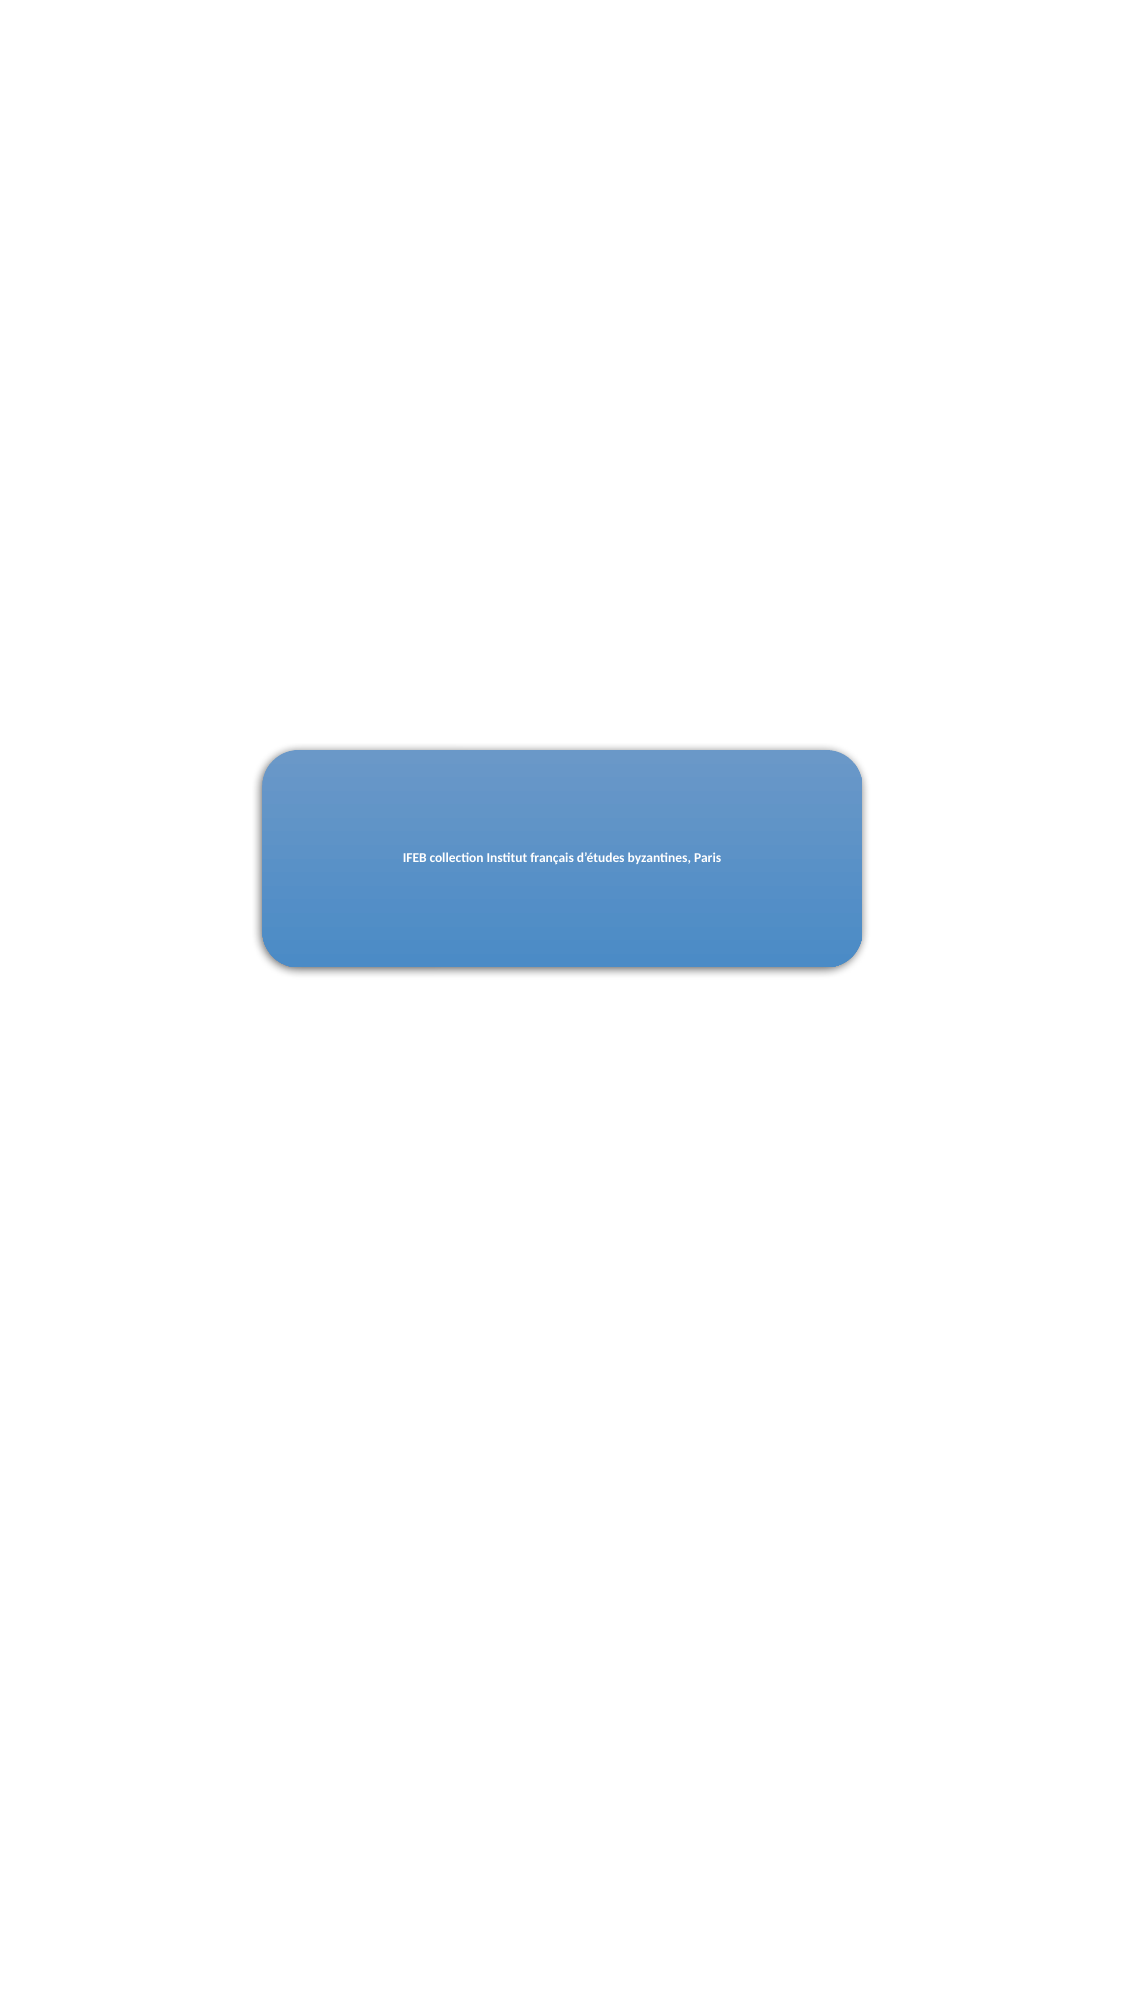

IFEB collection Institut français d’études byzantines, Paris